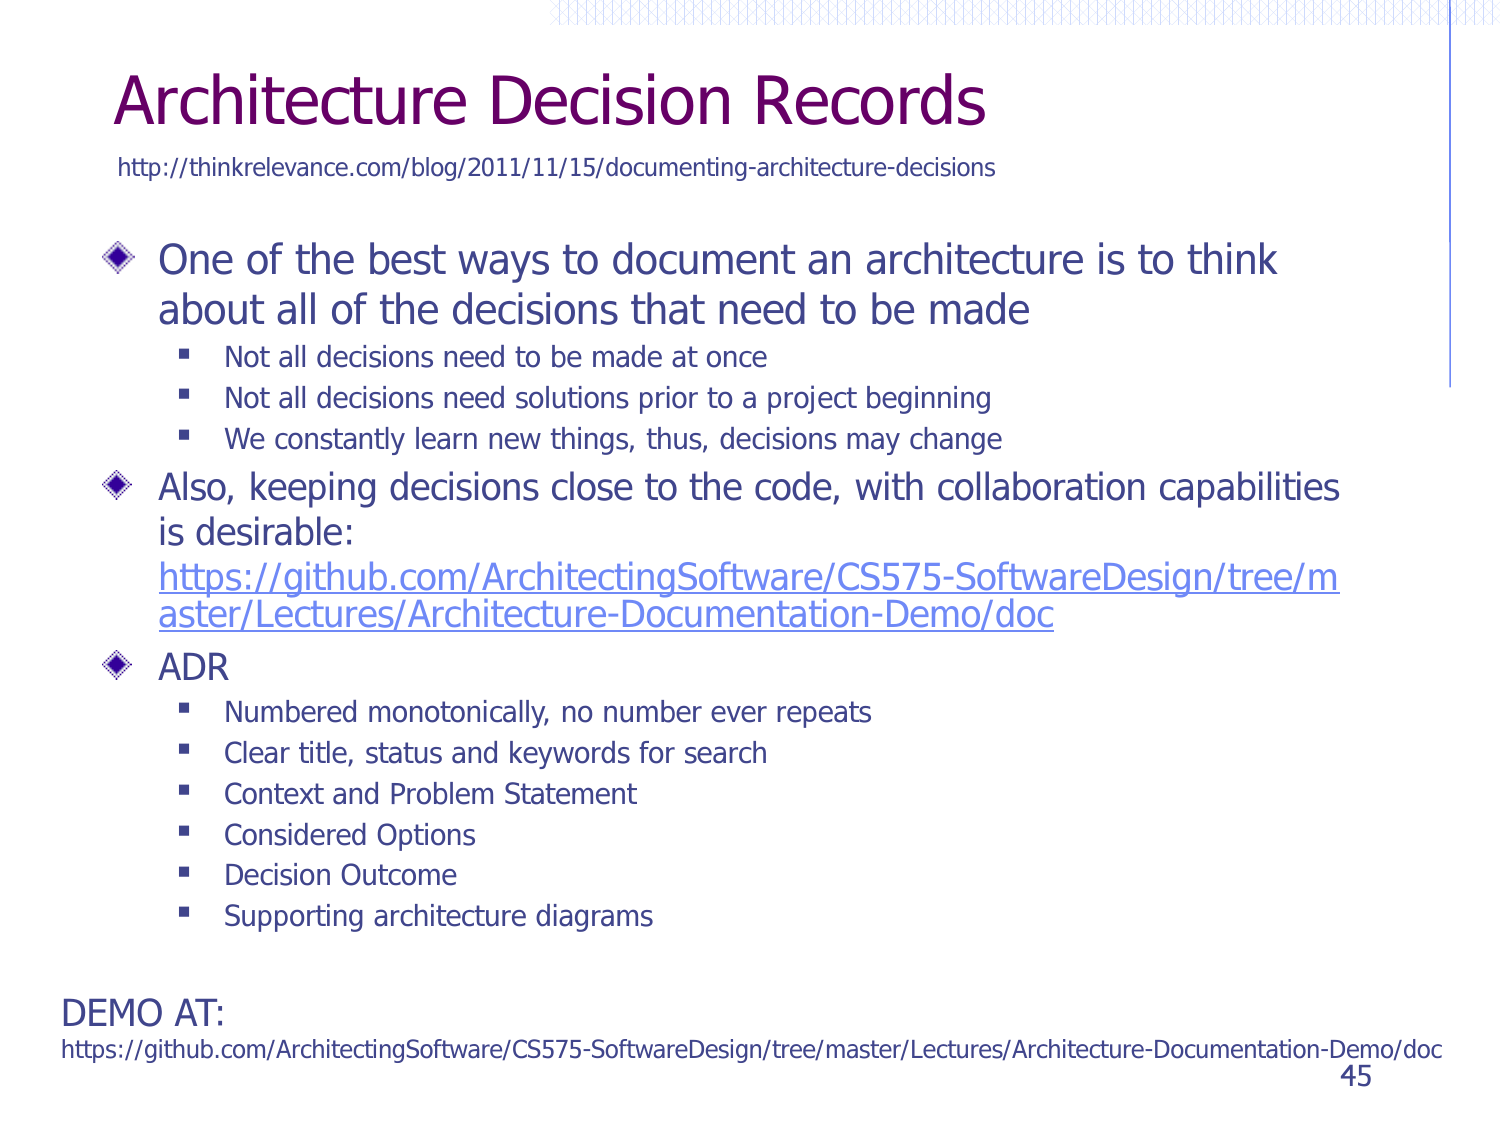

# Architecture Decision Records
http://thinkrelevance.com/blog/2011/11/15/documenting-architecture-decisions
One of the best ways to document an architecture is to think about all of the decisions that need to be made
Not all decisions need to be made at once
Not all decisions need solutions prior to a project beginning
We constantly learn new things, thus, decisions may change
Also, keeping decisions close to the code, with collaboration capabilities is desirable: https://github.com/ArchitectingSoftware/CS575-SoftwareDesign/tree/master/Lectures/Architecture-Documentation-Demo/doc
ADR
Numbered monotonically, no number ever repeats
Clear title, status and keywords for search
Context and Problem Statement
Considered Options
Decision Outcome
Supporting architecture diagrams
DEMO AT:
https://github.com/ArchitectingSoftware/CS575-SoftwareDesign/tree/master/Lectures/Architecture-Documentation-Demo/doc
45